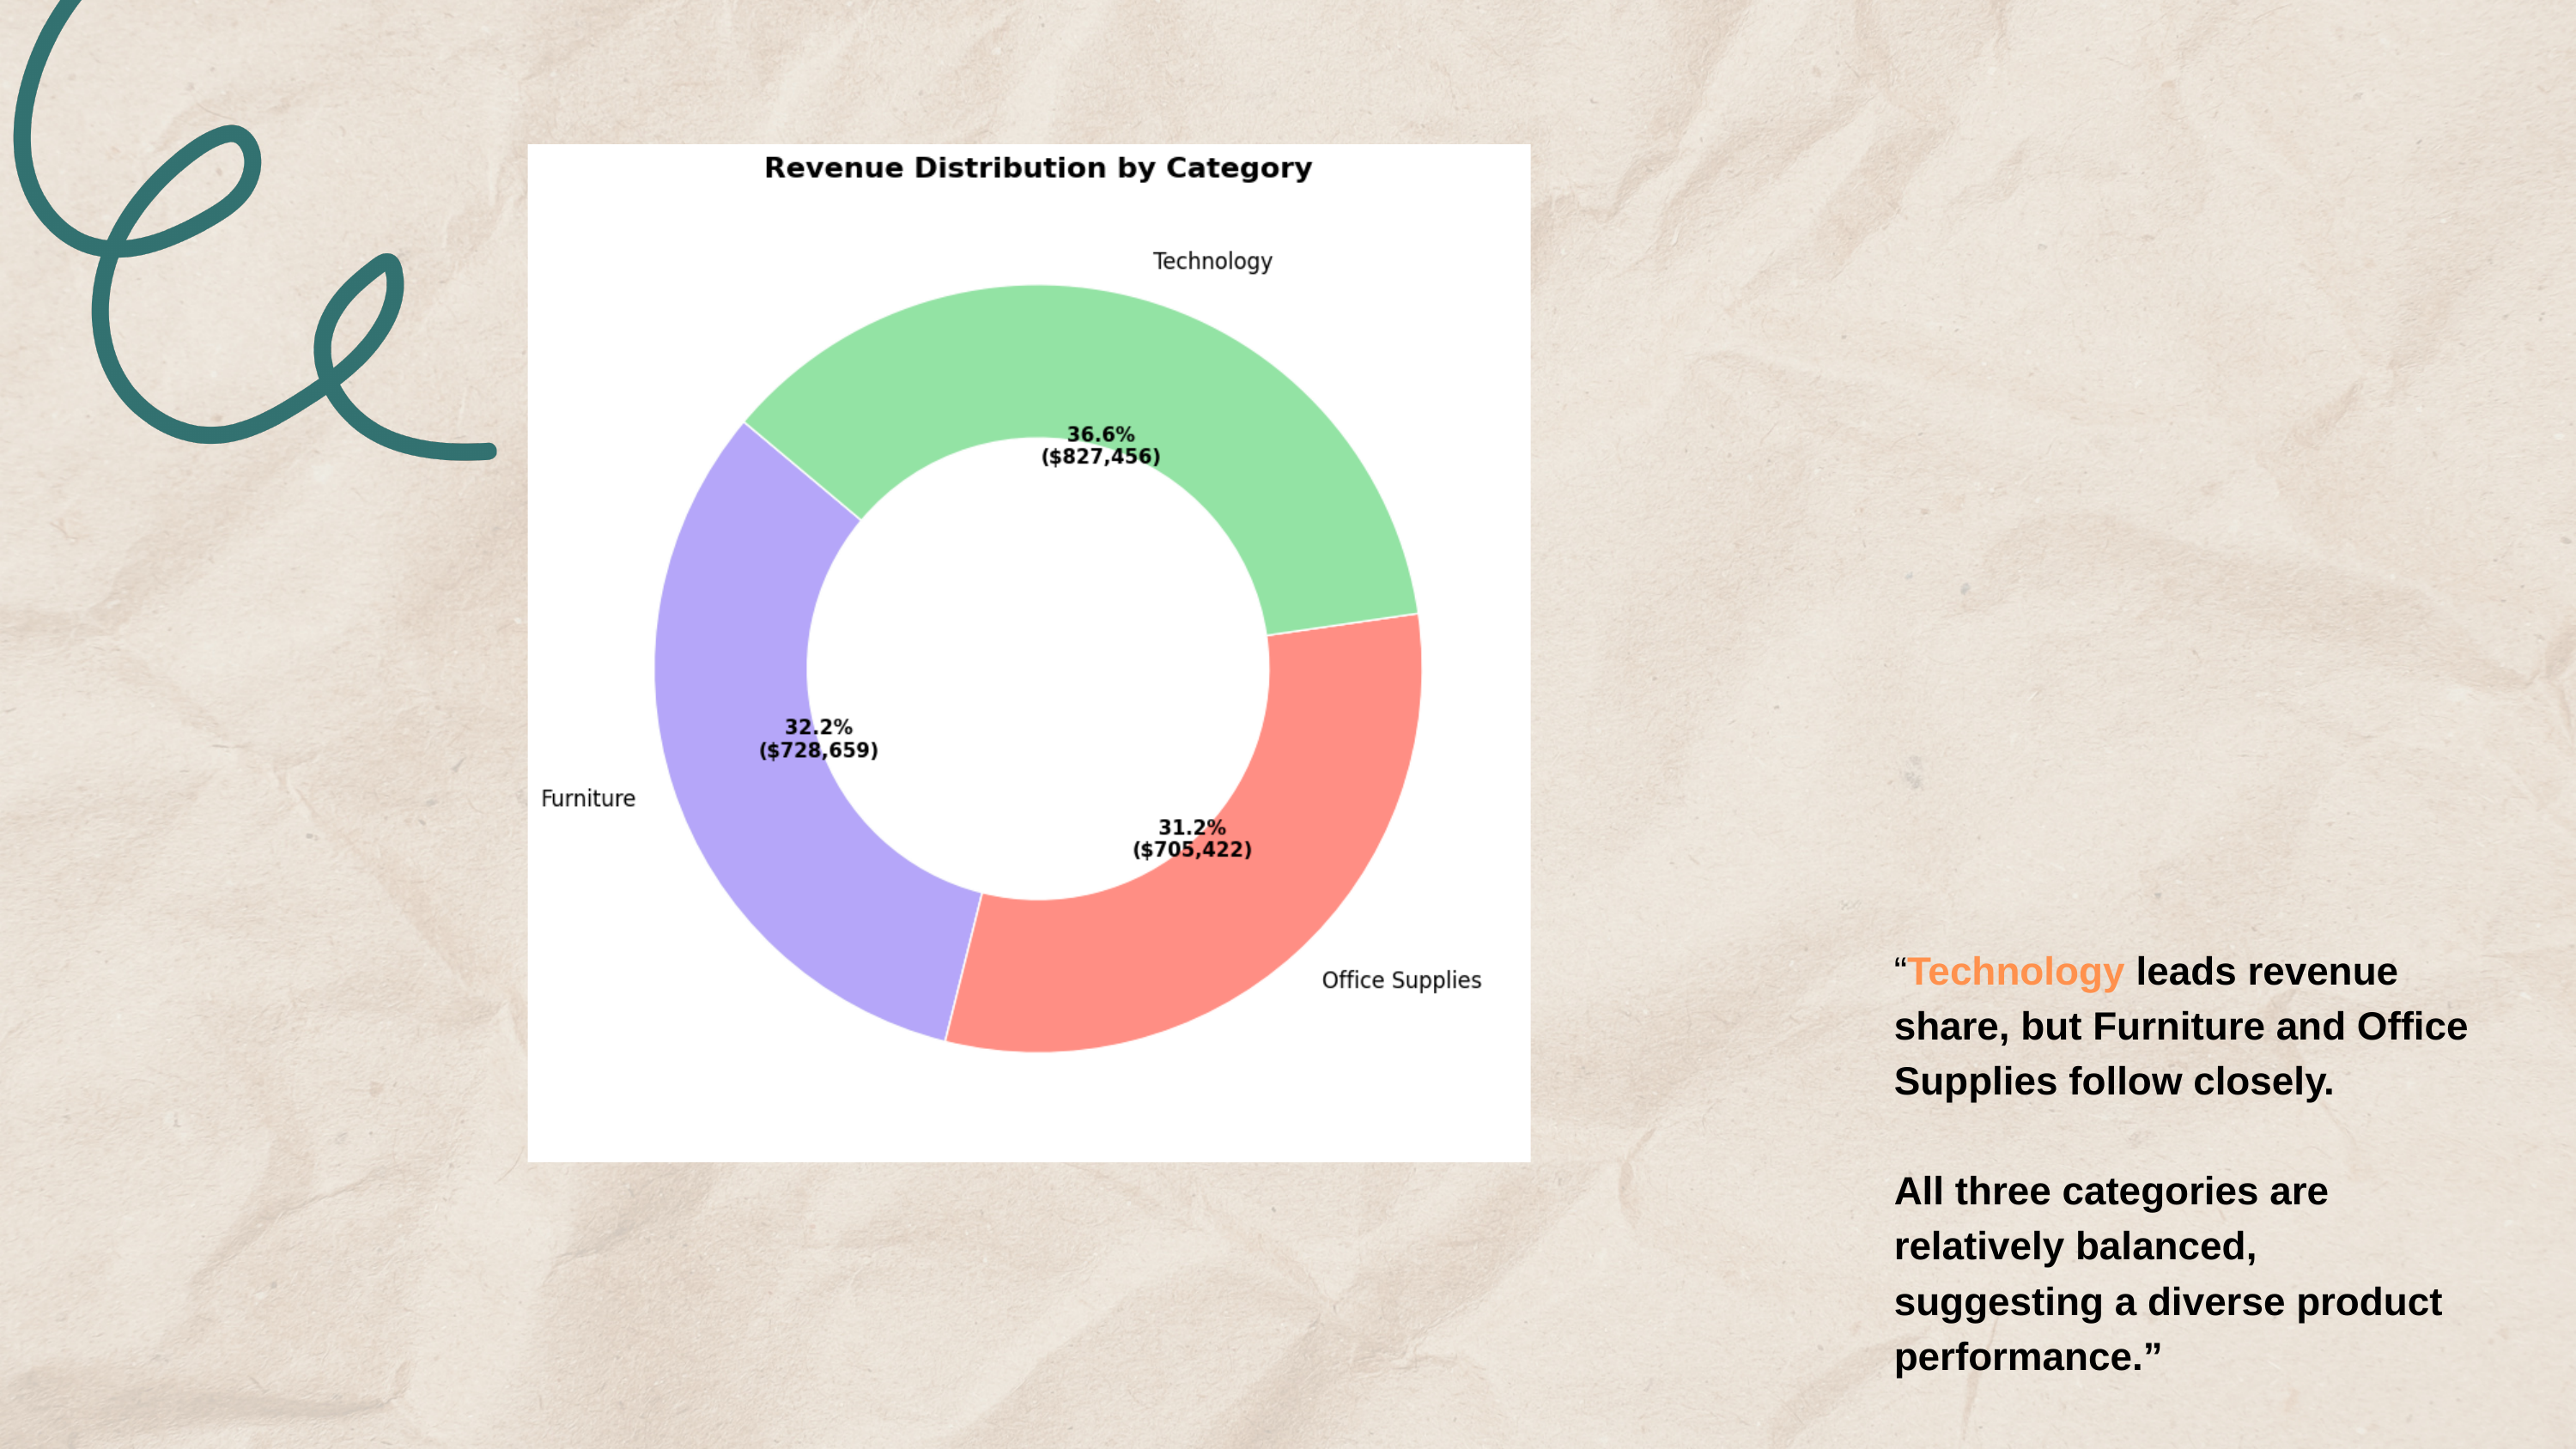

“Technology leads revenue share, but Furniture and Office Supplies follow closely.

All three categories are relatively balanced, suggesting a diverse product performance.”